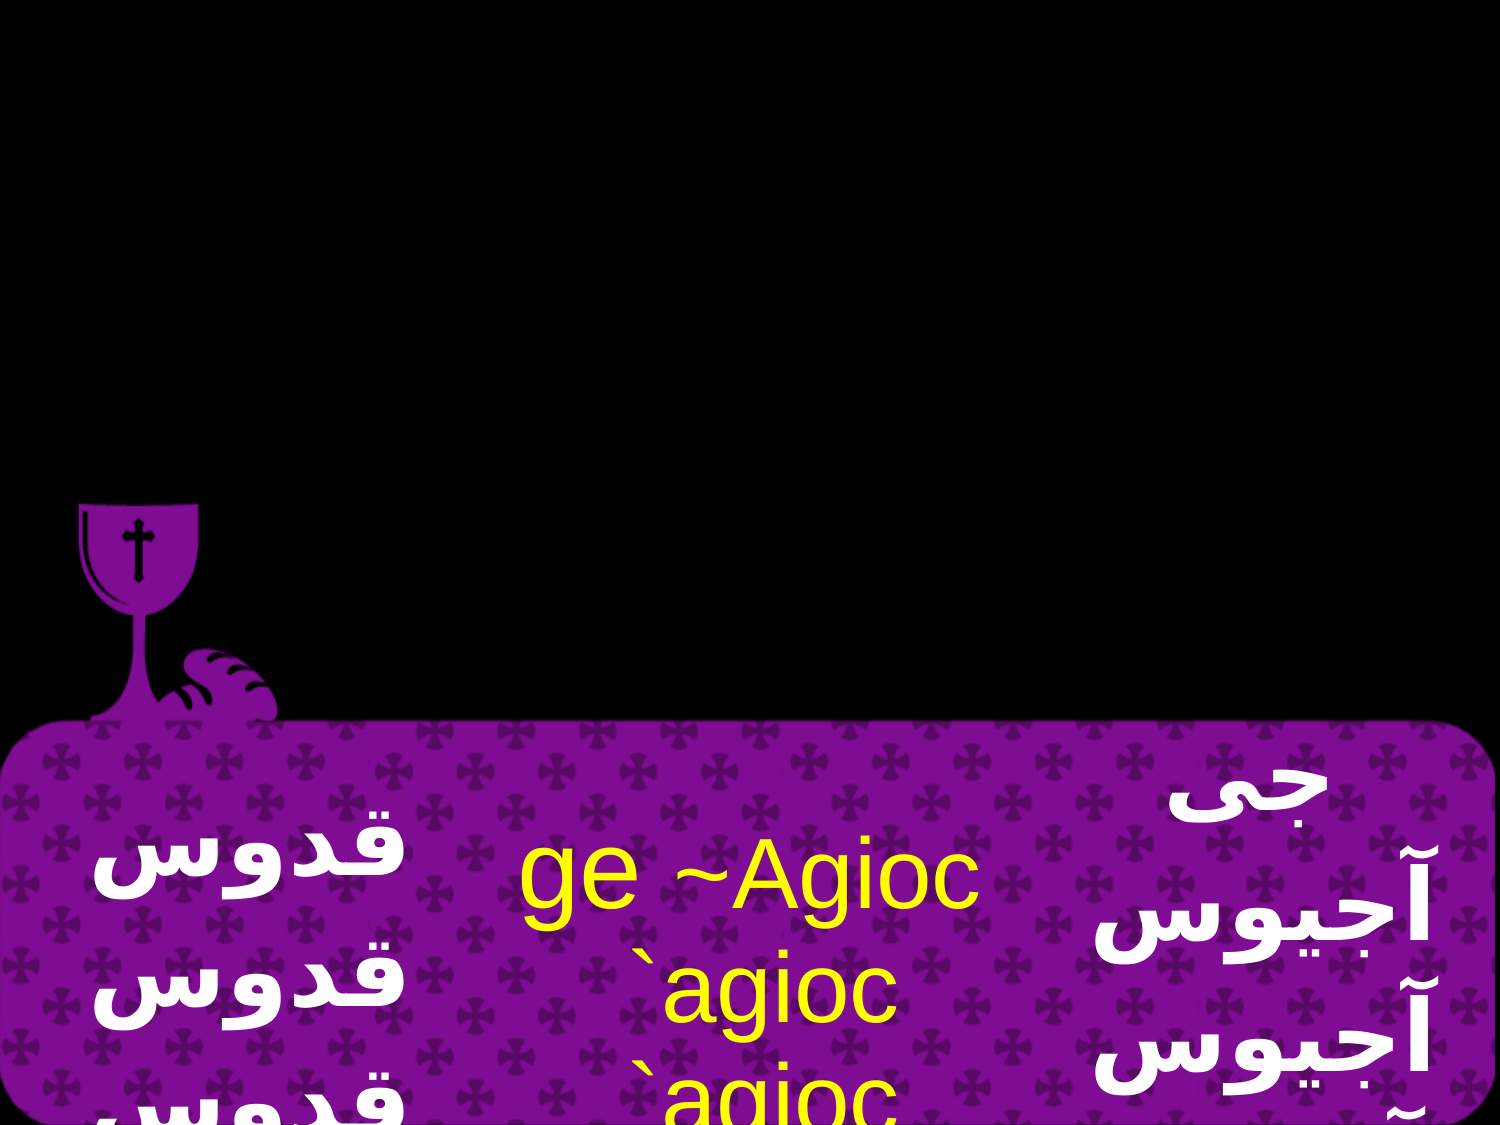

| قدوس قدوس قدوس | ge ~Agioc `agioc `agioc | جى آجيوس آجيوس آجيوس |
| --- | --- | --- |